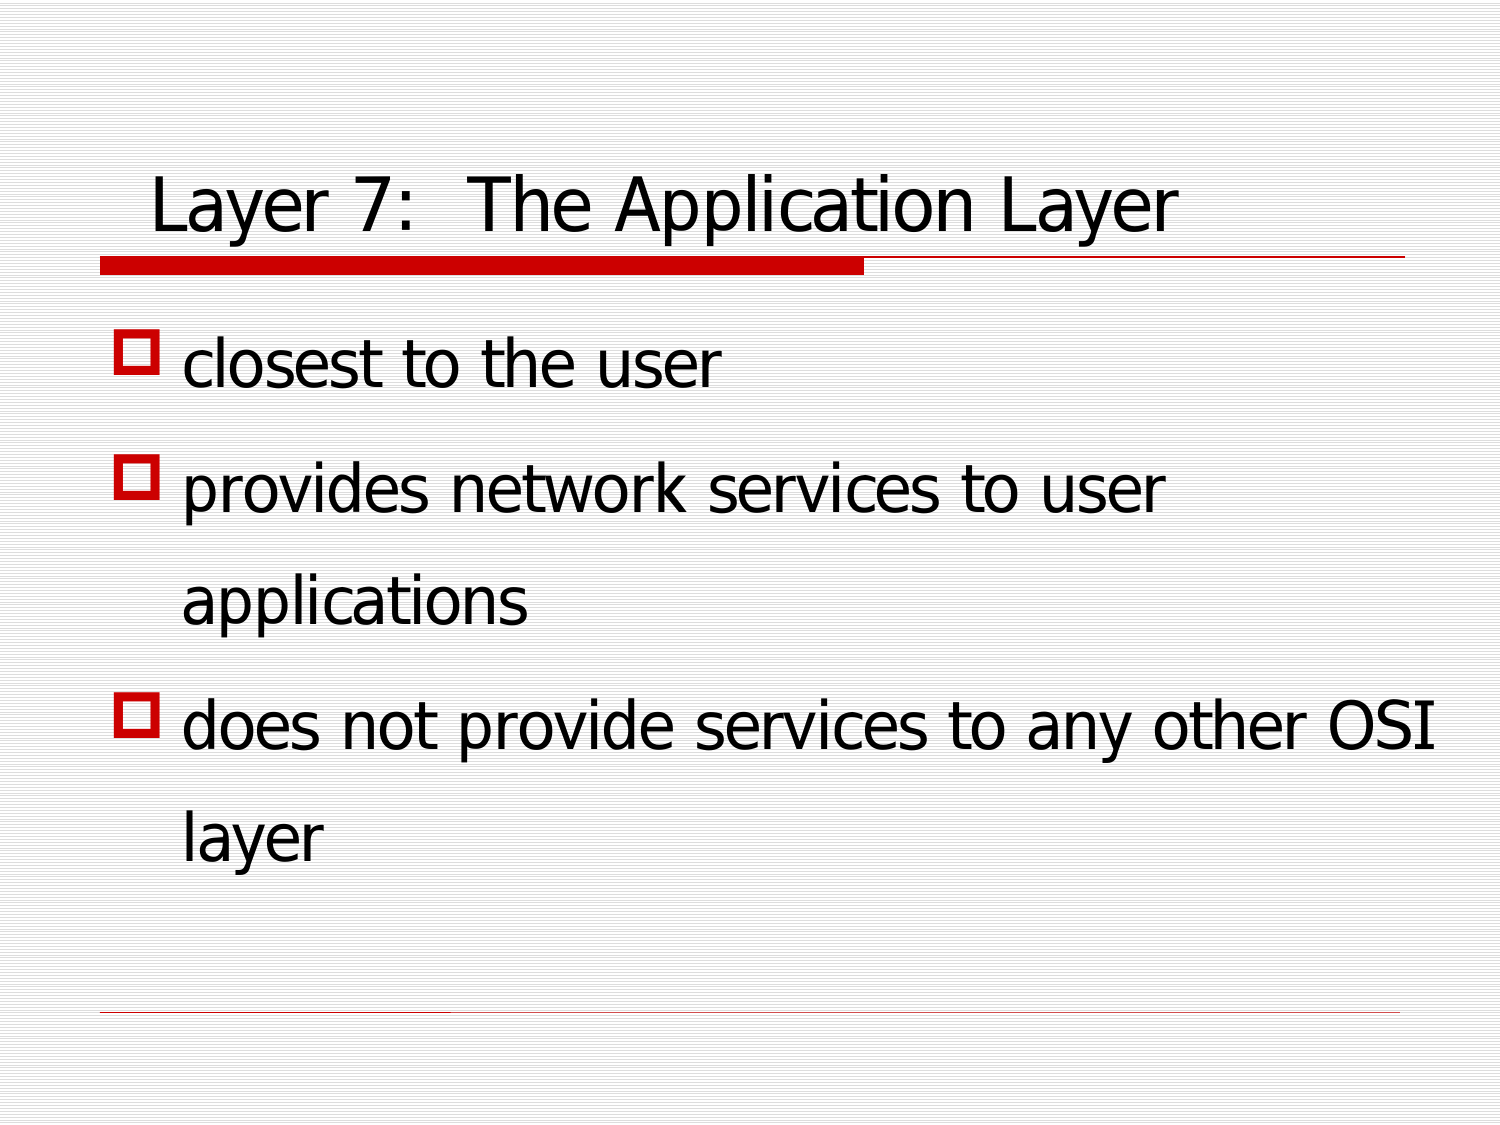

Layer 7:  The Application Layer
closest to the user
provides network services to user applications
does not provide services to any other OSI layer